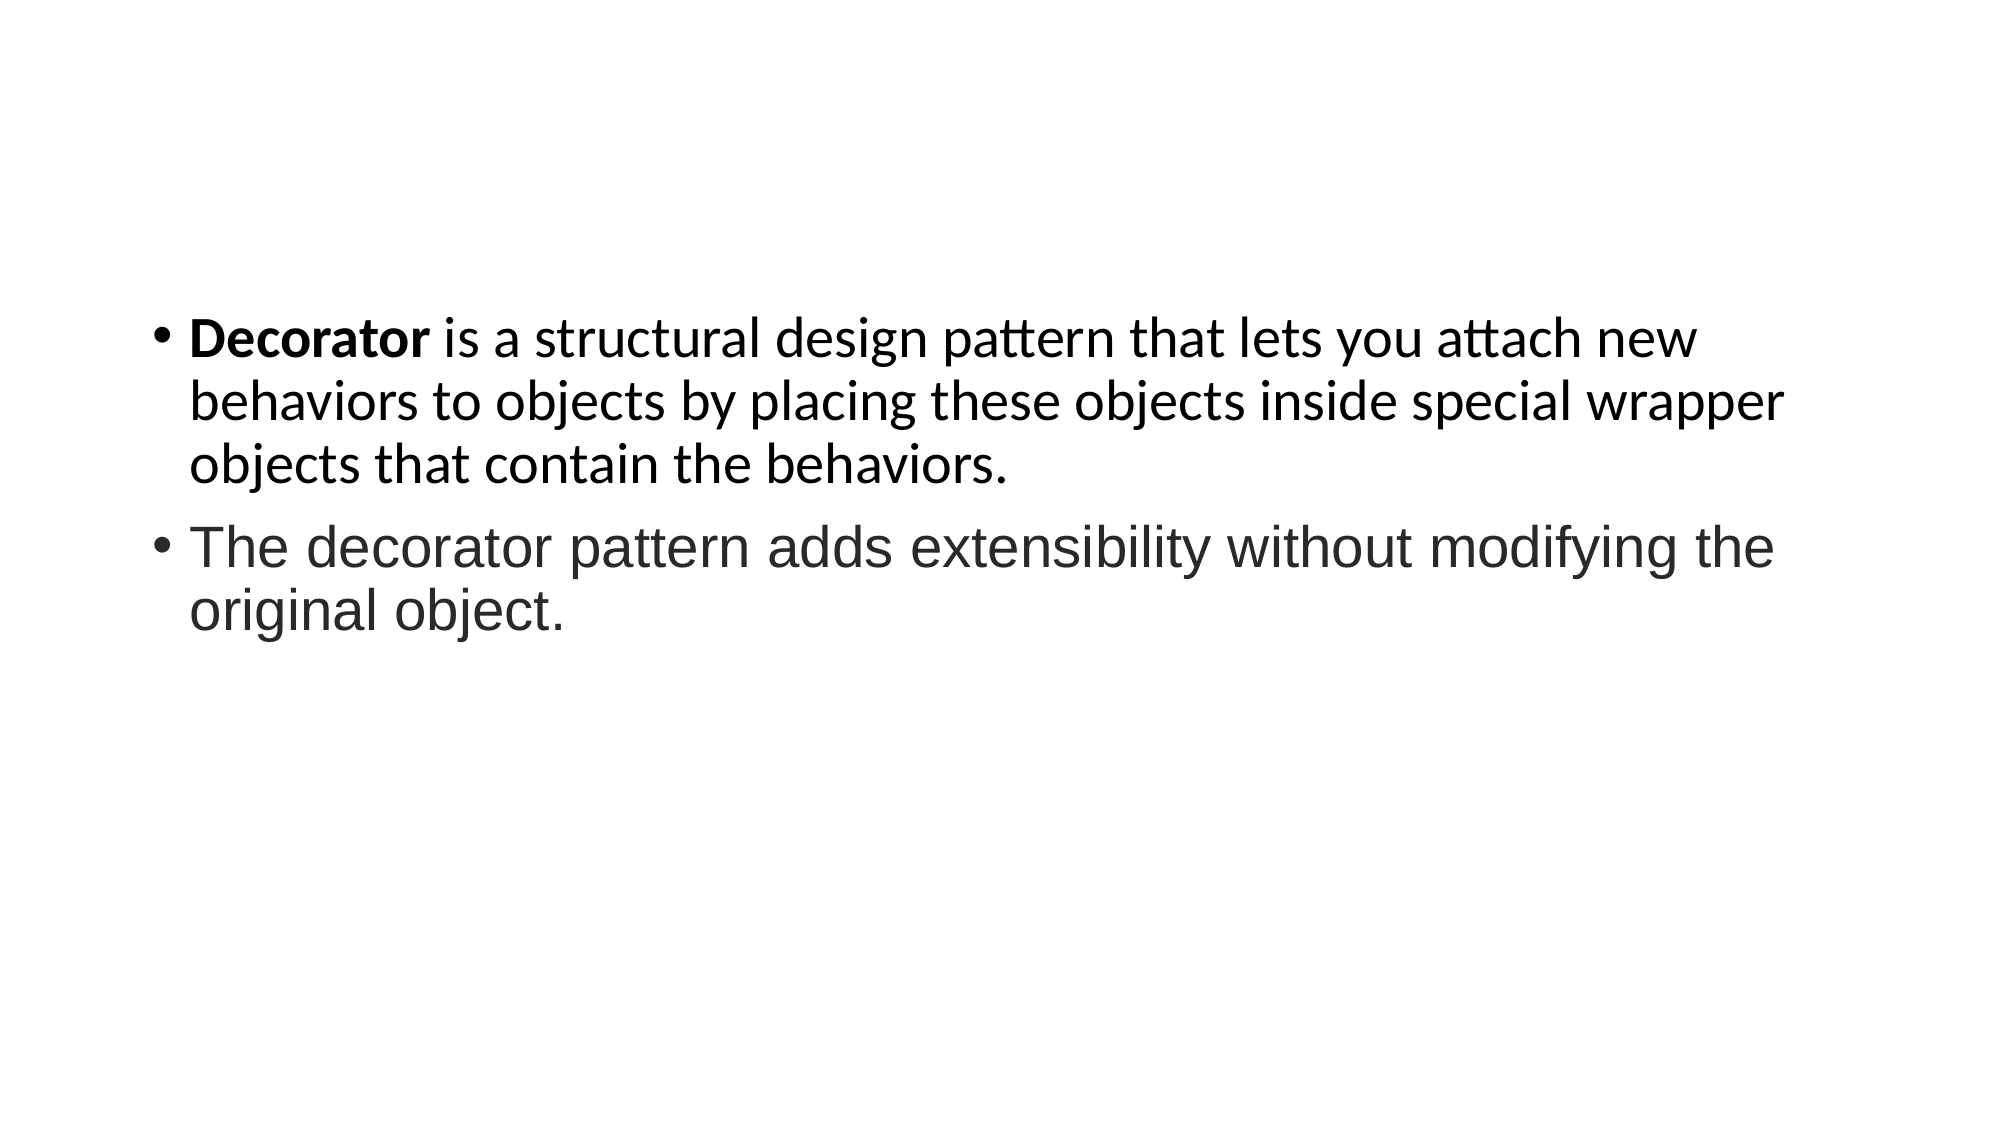

#
Decorator is a structural design pattern that lets you attach new behaviors to objects by placing these objects inside special wrapper objects that contain the behaviors.
The decorator pattern adds extensibility without modifying the original object.